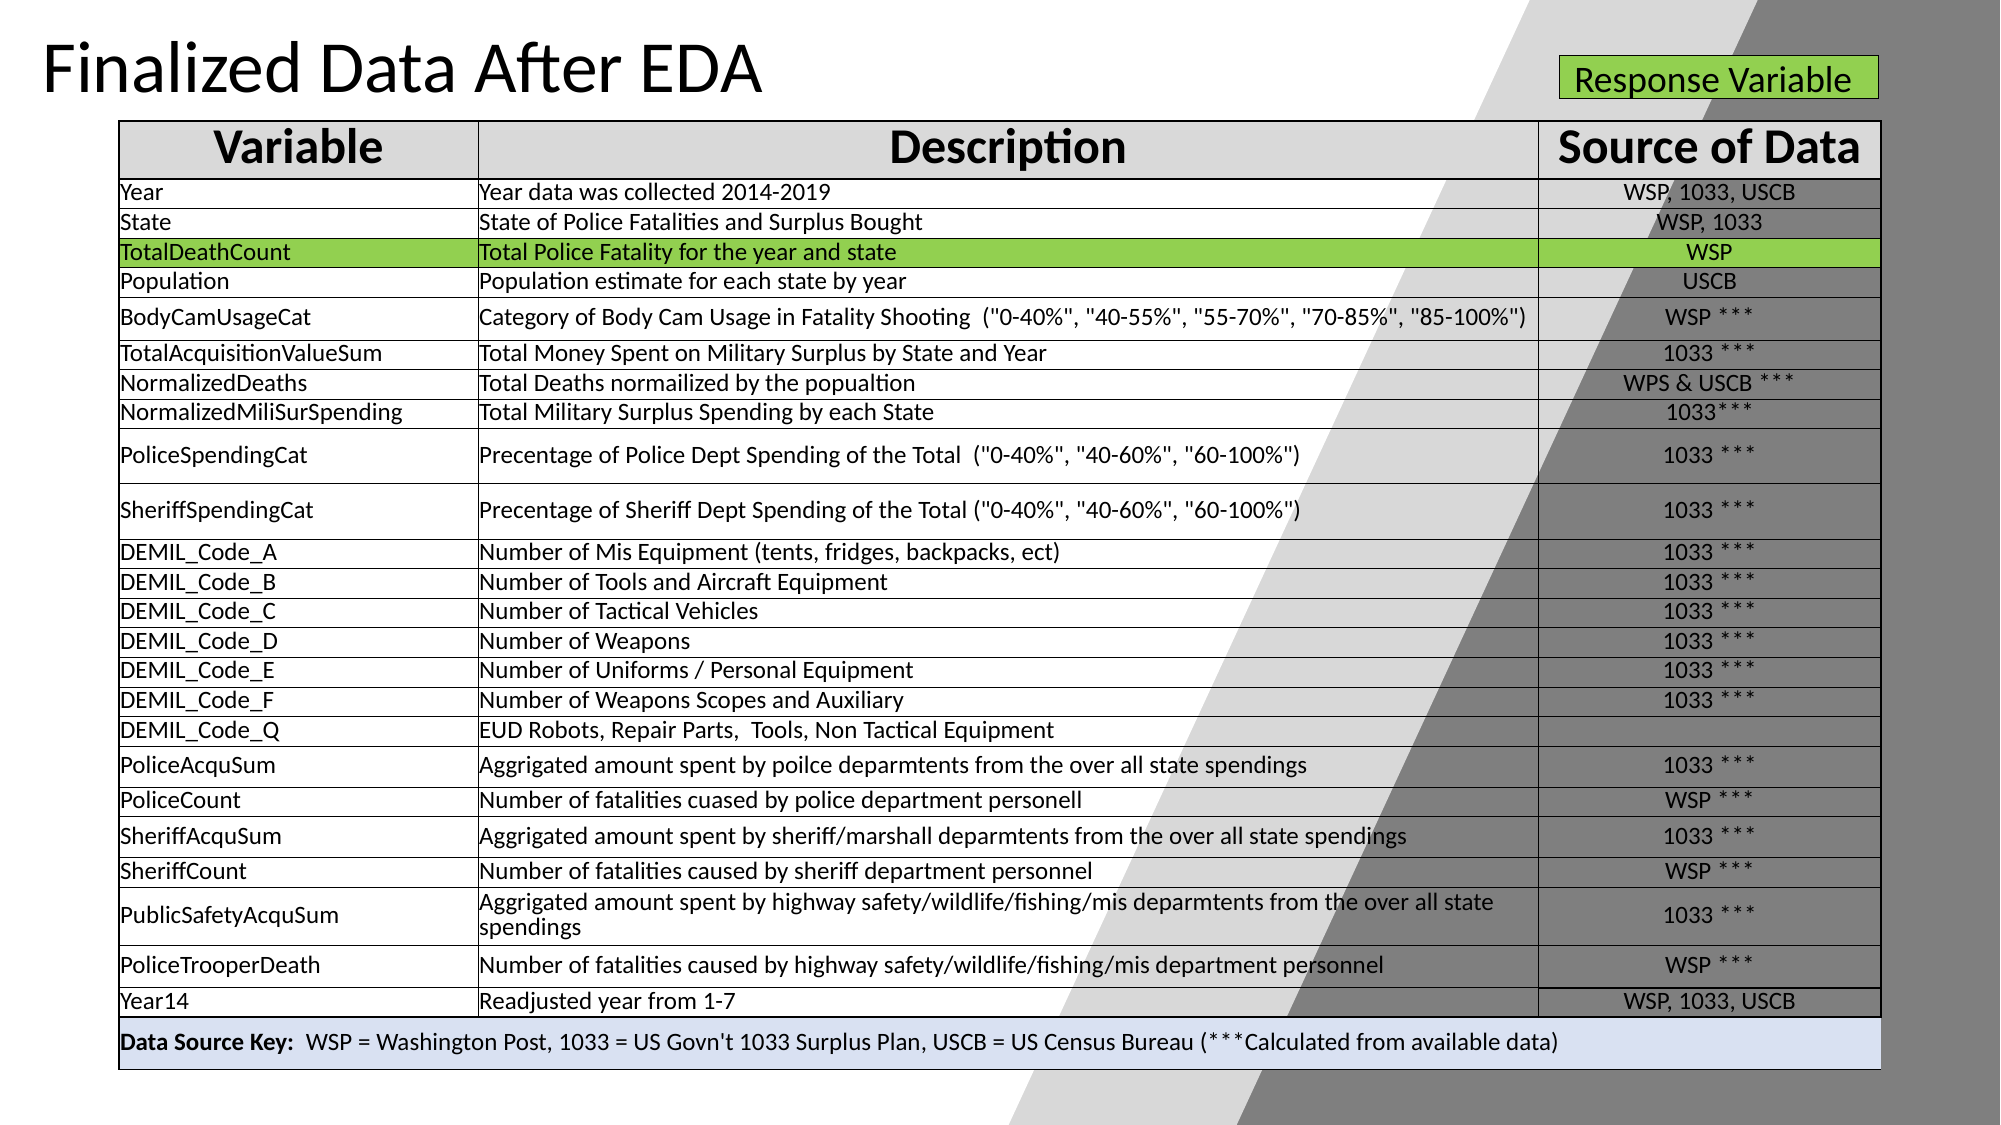

# Finalized Data After EDA
Response Variable
| Variable | Description | Source of Data |
| --- | --- | --- |
| Year | Year data was collected 2014-2019 | WSP, 1033, USCB |
| State | State of Police Fatalities and Surplus Bought | WSP, 1033 |
| TotalDeathCount | Total Police Fatality for the year and state | WSP |
| Population | Population estimate for each state by year | USCB |
| BodyCamUsageCat | Category of Body Cam Usage in Fatality Shooting ("0-40%", "40-55%", "55-70%", "70-85%", "85-100%") | WSP \*\*\* |
| TotalAcquisitionValueSum | Total Money Spent on Military Surplus by State and Year | 1033 \*\*\* |
| NormalizedDeaths | Total Deaths normailized by the popualtion | WPS & USCB \*\*\* |
| NormalizedMiliSurSpending | Total Military Surplus Spending by each State | 1033\*\*\* |
| PoliceSpendingCat | Precentage of Police Dept Spending of the Total ("0-40%", "40-60%", "60-100%") | 1033 \*\*\* |
| SheriffSpendingCat | Precentage of Sheriff Dept Spending of the Total ("0-40%", "40-60%", "60-100%") | 1033 \*\*\* |
| DEMIL\_Code\_A | Number of Mis Equipment (tents, fridges, backpacks, ect) | 1033 \*\*\* |
| DEMIL\_Code\_B | Number of Tools and Aircraft Equipment | 1033 \*\*\* |
| DEMIL\_Code\_C | Number of Tactical Vehicles | 1033 \*\*\* |
| DEMIL\_Code\_D | Number of Weapons | 1033 \*\*\* |
| DEMIL\_Code\_E | Number of Uniforms / Personal Equipment | 1033 \*\*\* |
| DEMIL\_Code\_F | Number of Weapons Scopes and Auxiliary | 1033 \*\*\* |
| DEMIL\_Code\_Q | EUD Robots, Repair Parts, Tools, Non Tactical Equipment |  |
| PoliceAcquSum | Aggrigated amount spent by poilce deparmtents from the over all state spendings | 1033 \*\*\* |
| PoliceCount | Number of fatalities cuased by police department personell | WSP \*\*\* |
| SheriffAcquSum | Aggrigated amount spent by sheriff/marshall deparmtents from the over all state spendings | 1033 \*\*\* |
| SheriffCount | Number of fatalities caused by sheriff department personnel | WSP \*\*\* |
| PublicSafetyAcquSum | Aggrigated amount spent by highway safety/wildlife/fishing/mis deparmtents from the over all state spendings | 1033 \*\*\* |
| PoliceTrooperDeath | Number of fatalities caused by highway safety/wildlife/fishing/mis department personnel | WSP \*\*\* |
| Year14 | Readjusted year from 1-7 | WSP, 1033, USCB |
| Data Source Key: WSP = Washington Post, 1033 = US Govn't 1033 Surplus Plan, USCB = US Census Bureau (\*\*\*Calculated from available data) |  |  |